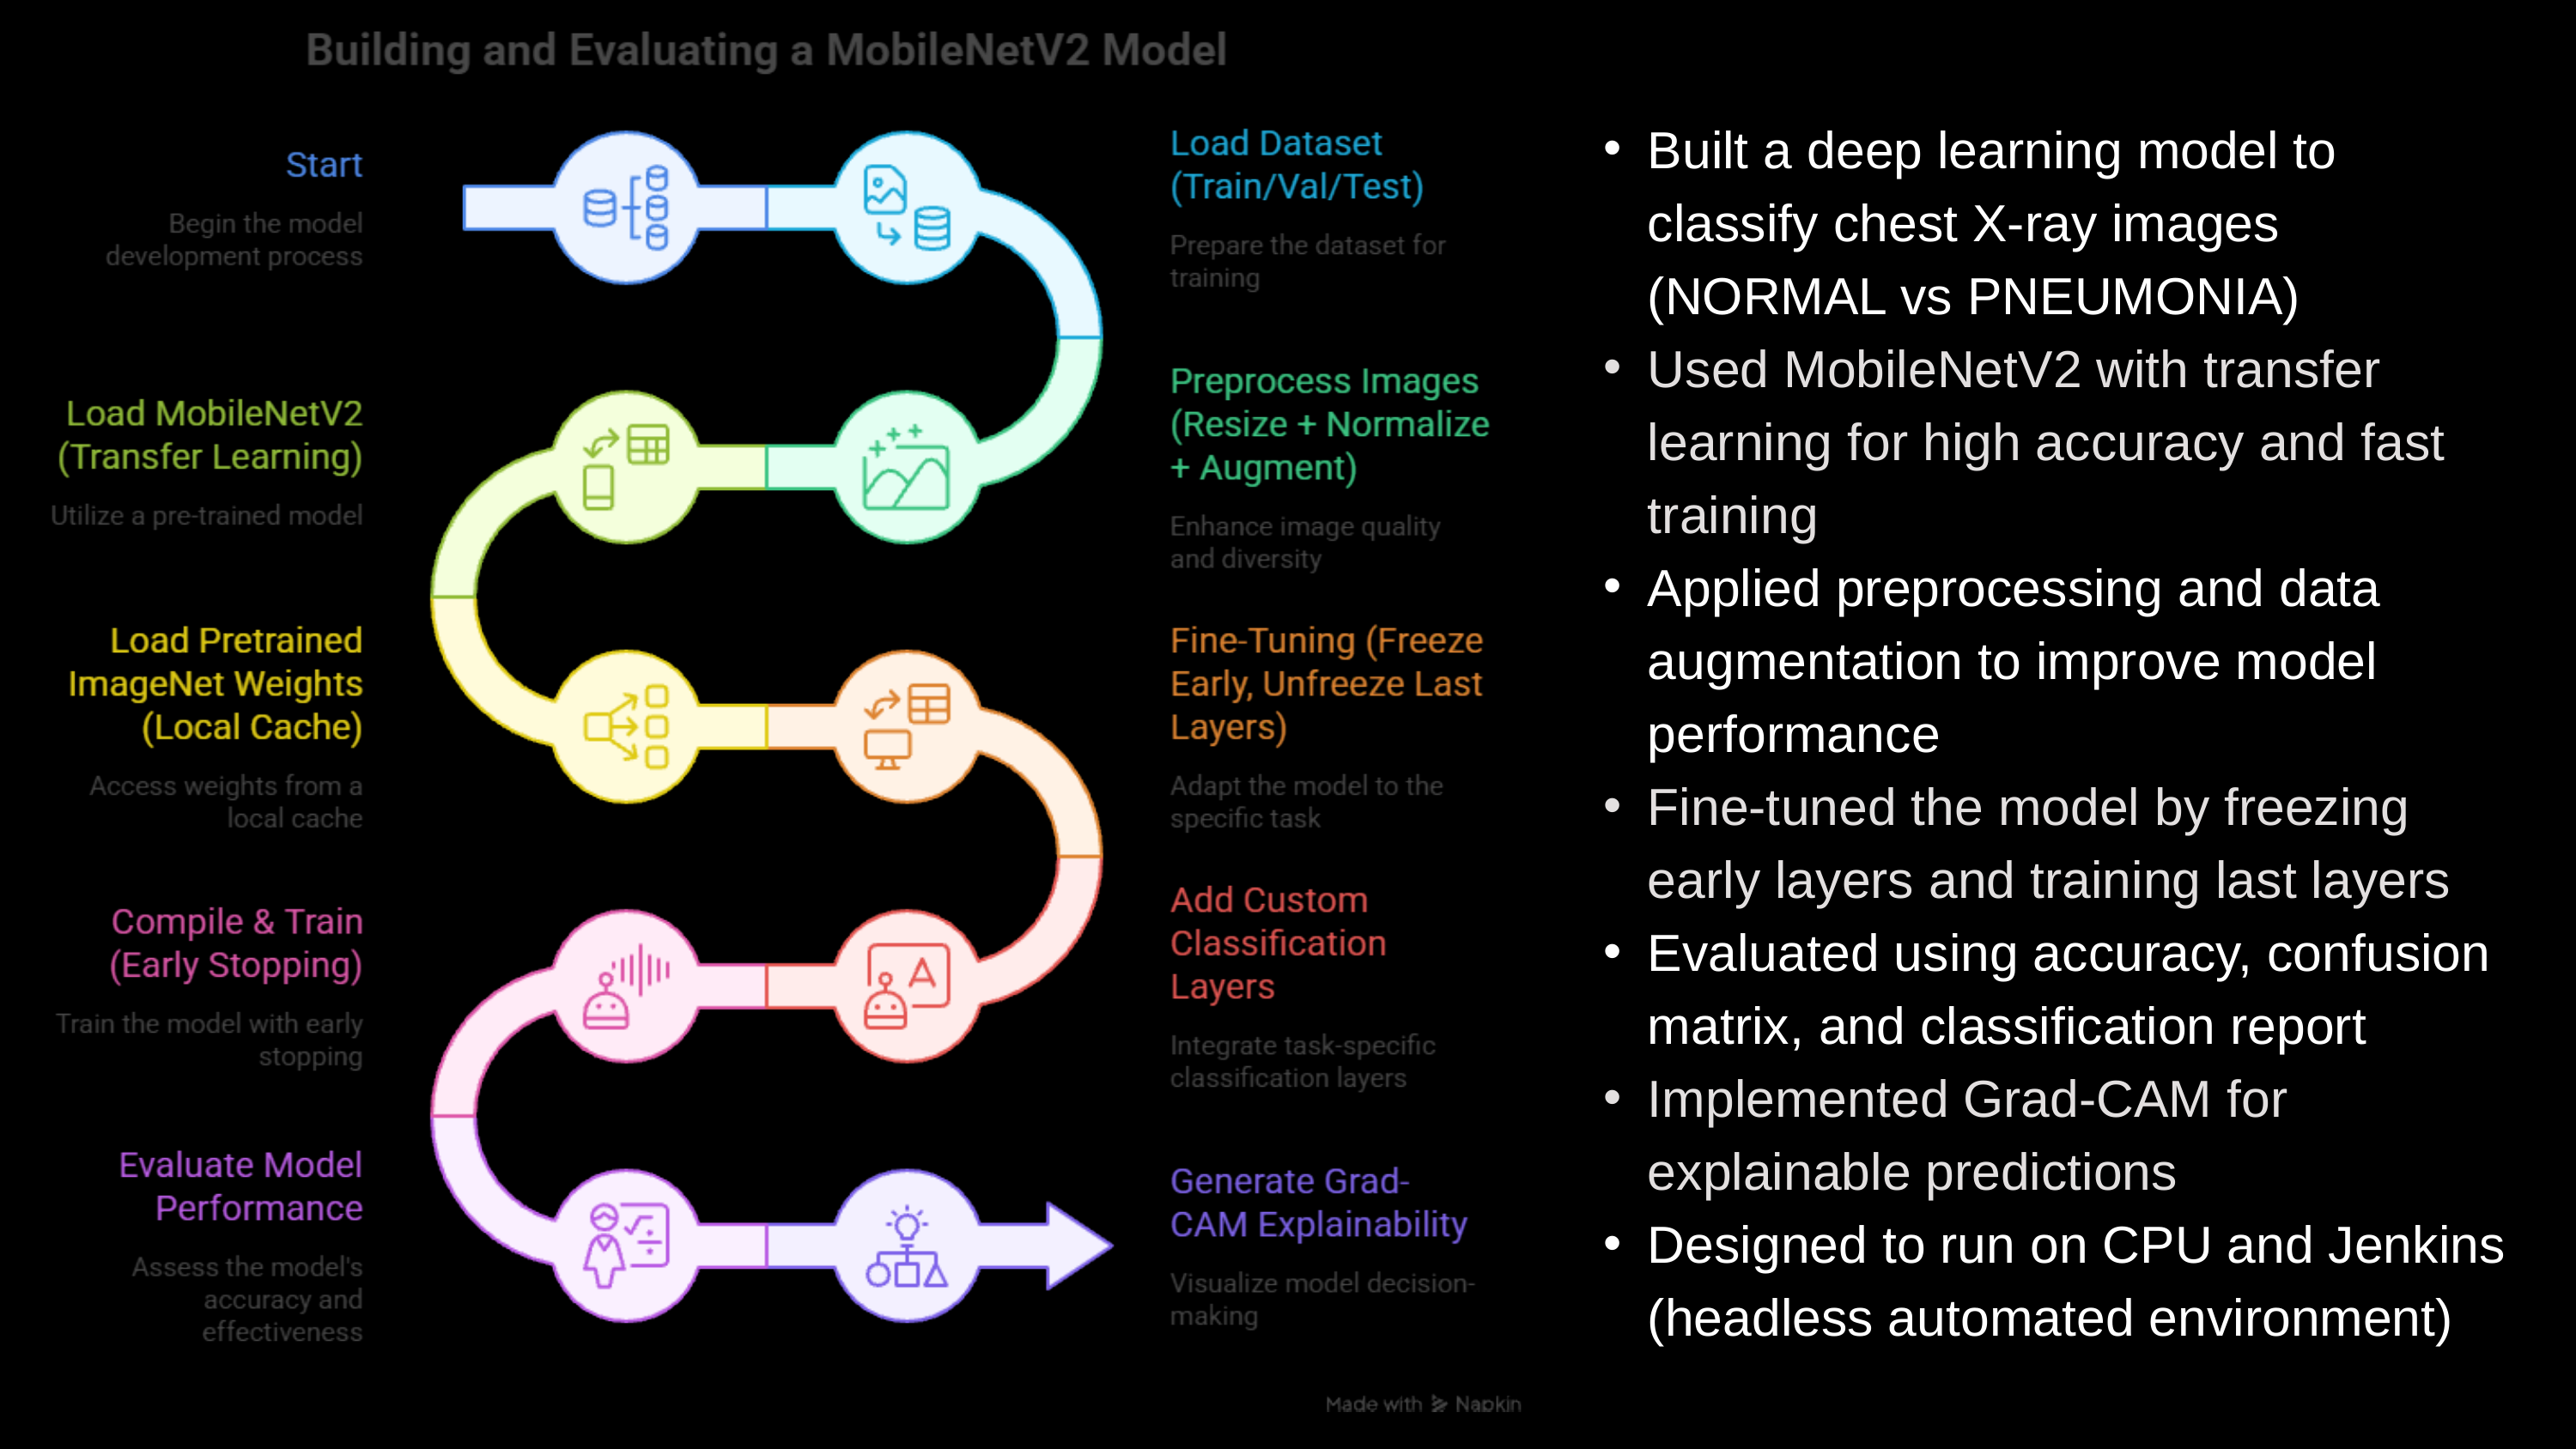

Built a deep learning model to classify chest X-ray images (NORMAL vs PNEUMONIA)
Used MobileNetV2 with transfer learning for high accuracy and fast training
Applied preprocessing and data augmentation to improve model performance
Fine-tuned the model by freezing early layers and training last layers
Evaluated using accuracy, confusion matrix, and classification report
Implemented Grad-CAM for explainable predictions
Designed to run on CPU and Jenkins (headless automated environment)